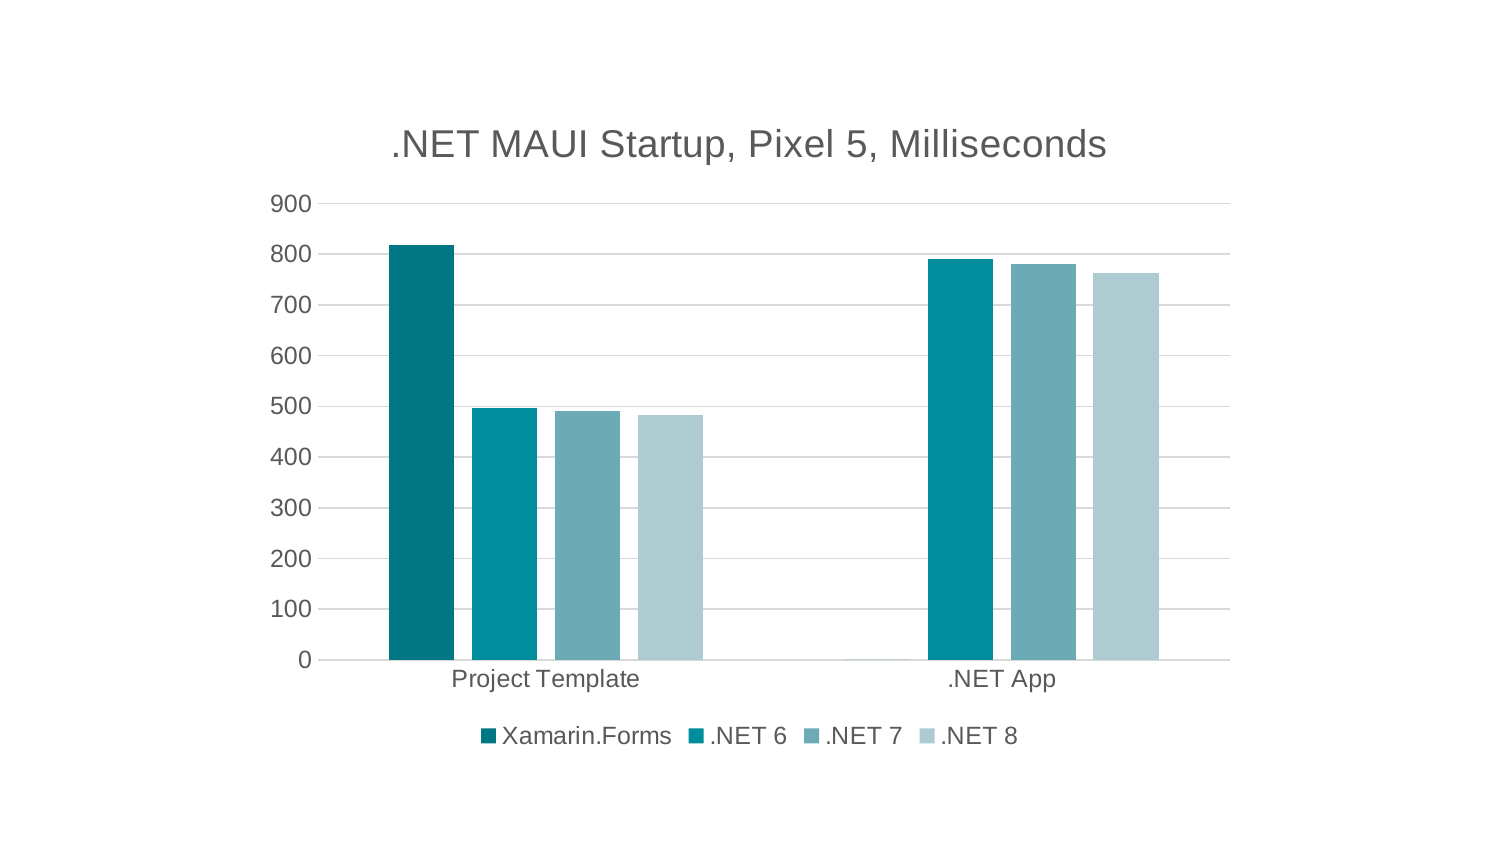

### Chart: .NET MAUI Startup, Pixel 5, Milliseconds

| Category | Xamarin.Forms | .NET 6 | .NET 7 | .NET 8 |
|---|---|---|---|---|
| Project Template | 817.7 | 496.0 | 490.5 | 482.5 |
| .NET App | 0.0 | 790.5 | 780.2 | 762.2 |